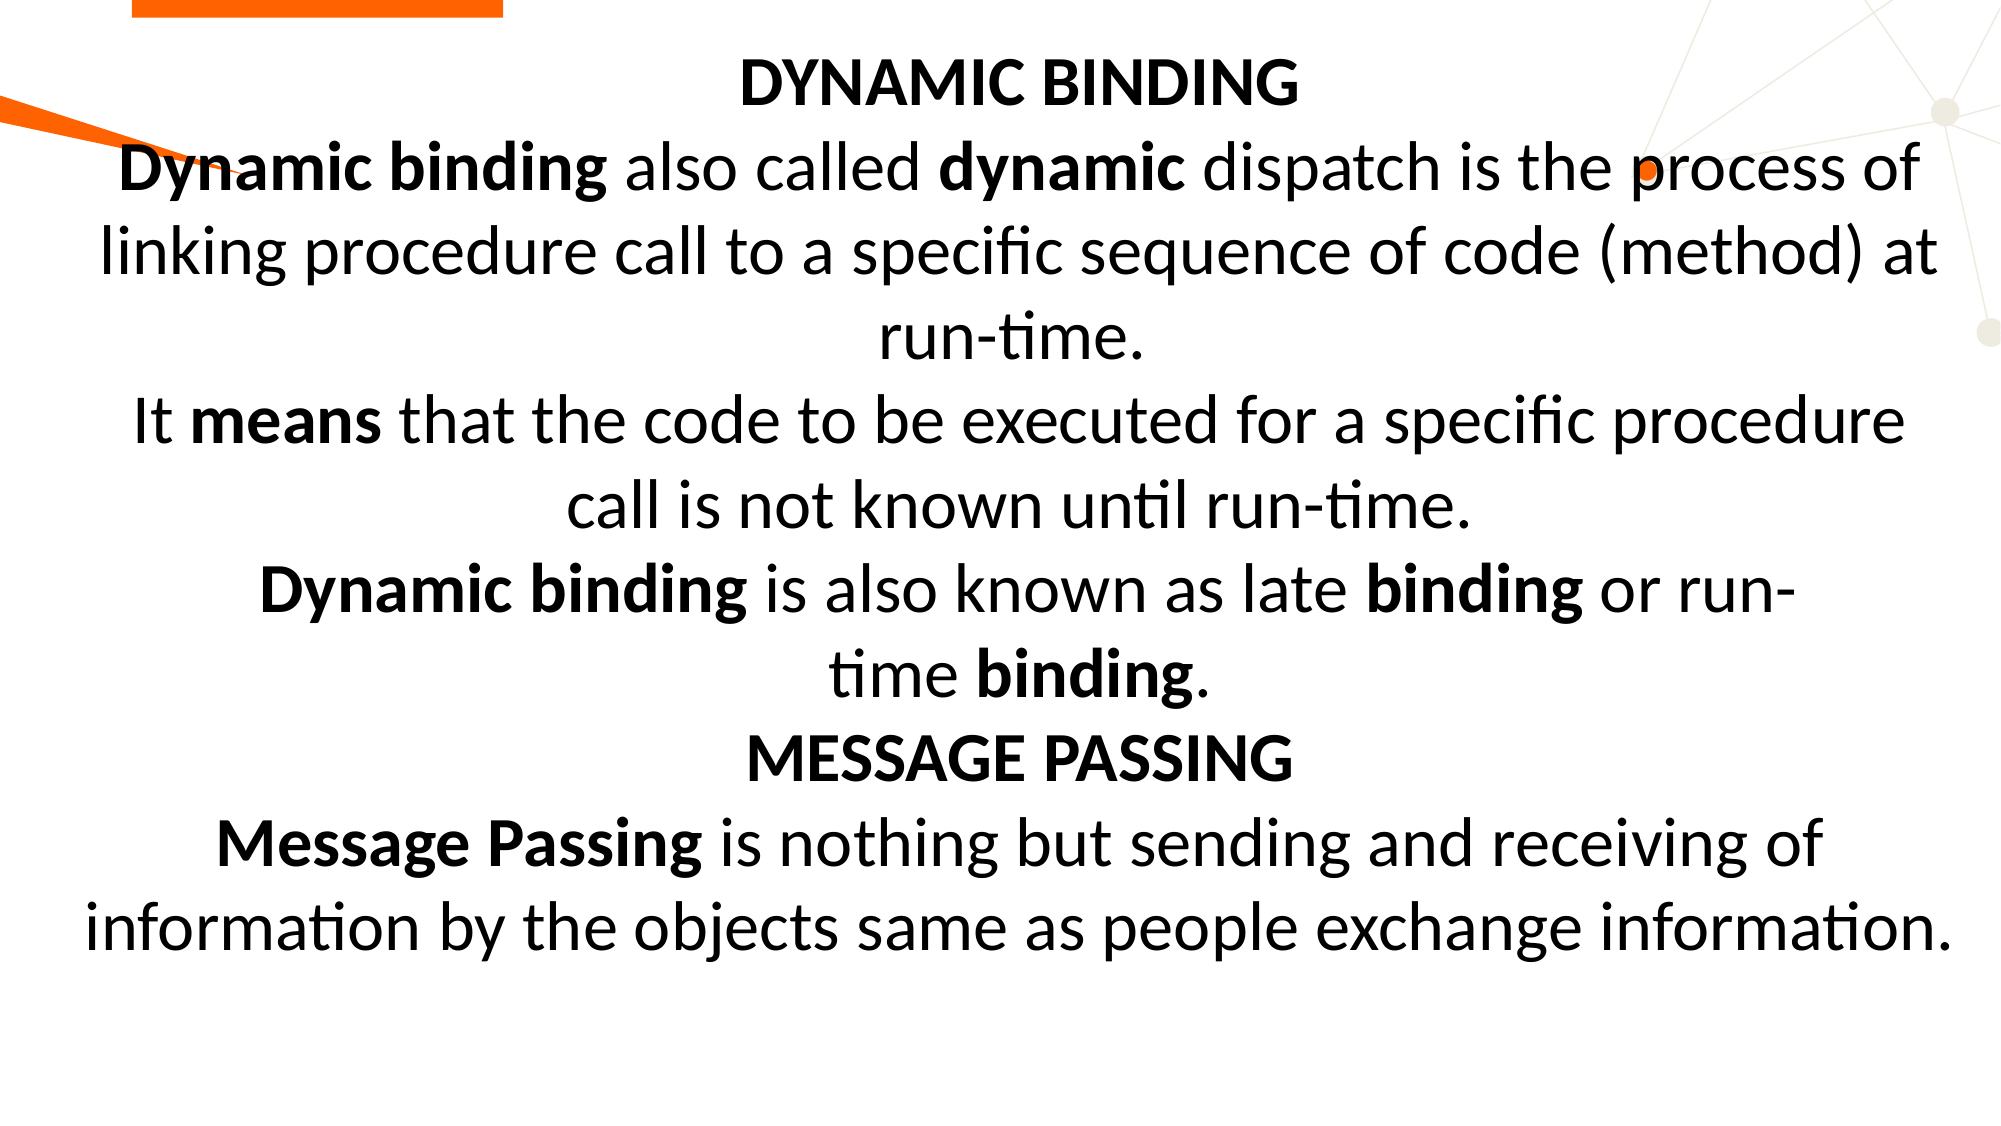

# DYNAMIC BINDING Dynamic binding also called dynamic dispatch is the process of linking procedure call to a specific sequence of code (method) at run-time. It means that the code to be executed for a specific procedure call is not known until run-time.  Dynamic binding is also known as late binding or run-time binding. MESSAGE PASSING Message Passing is nothing but sending and receiving of information by the objects same as people exchange information.